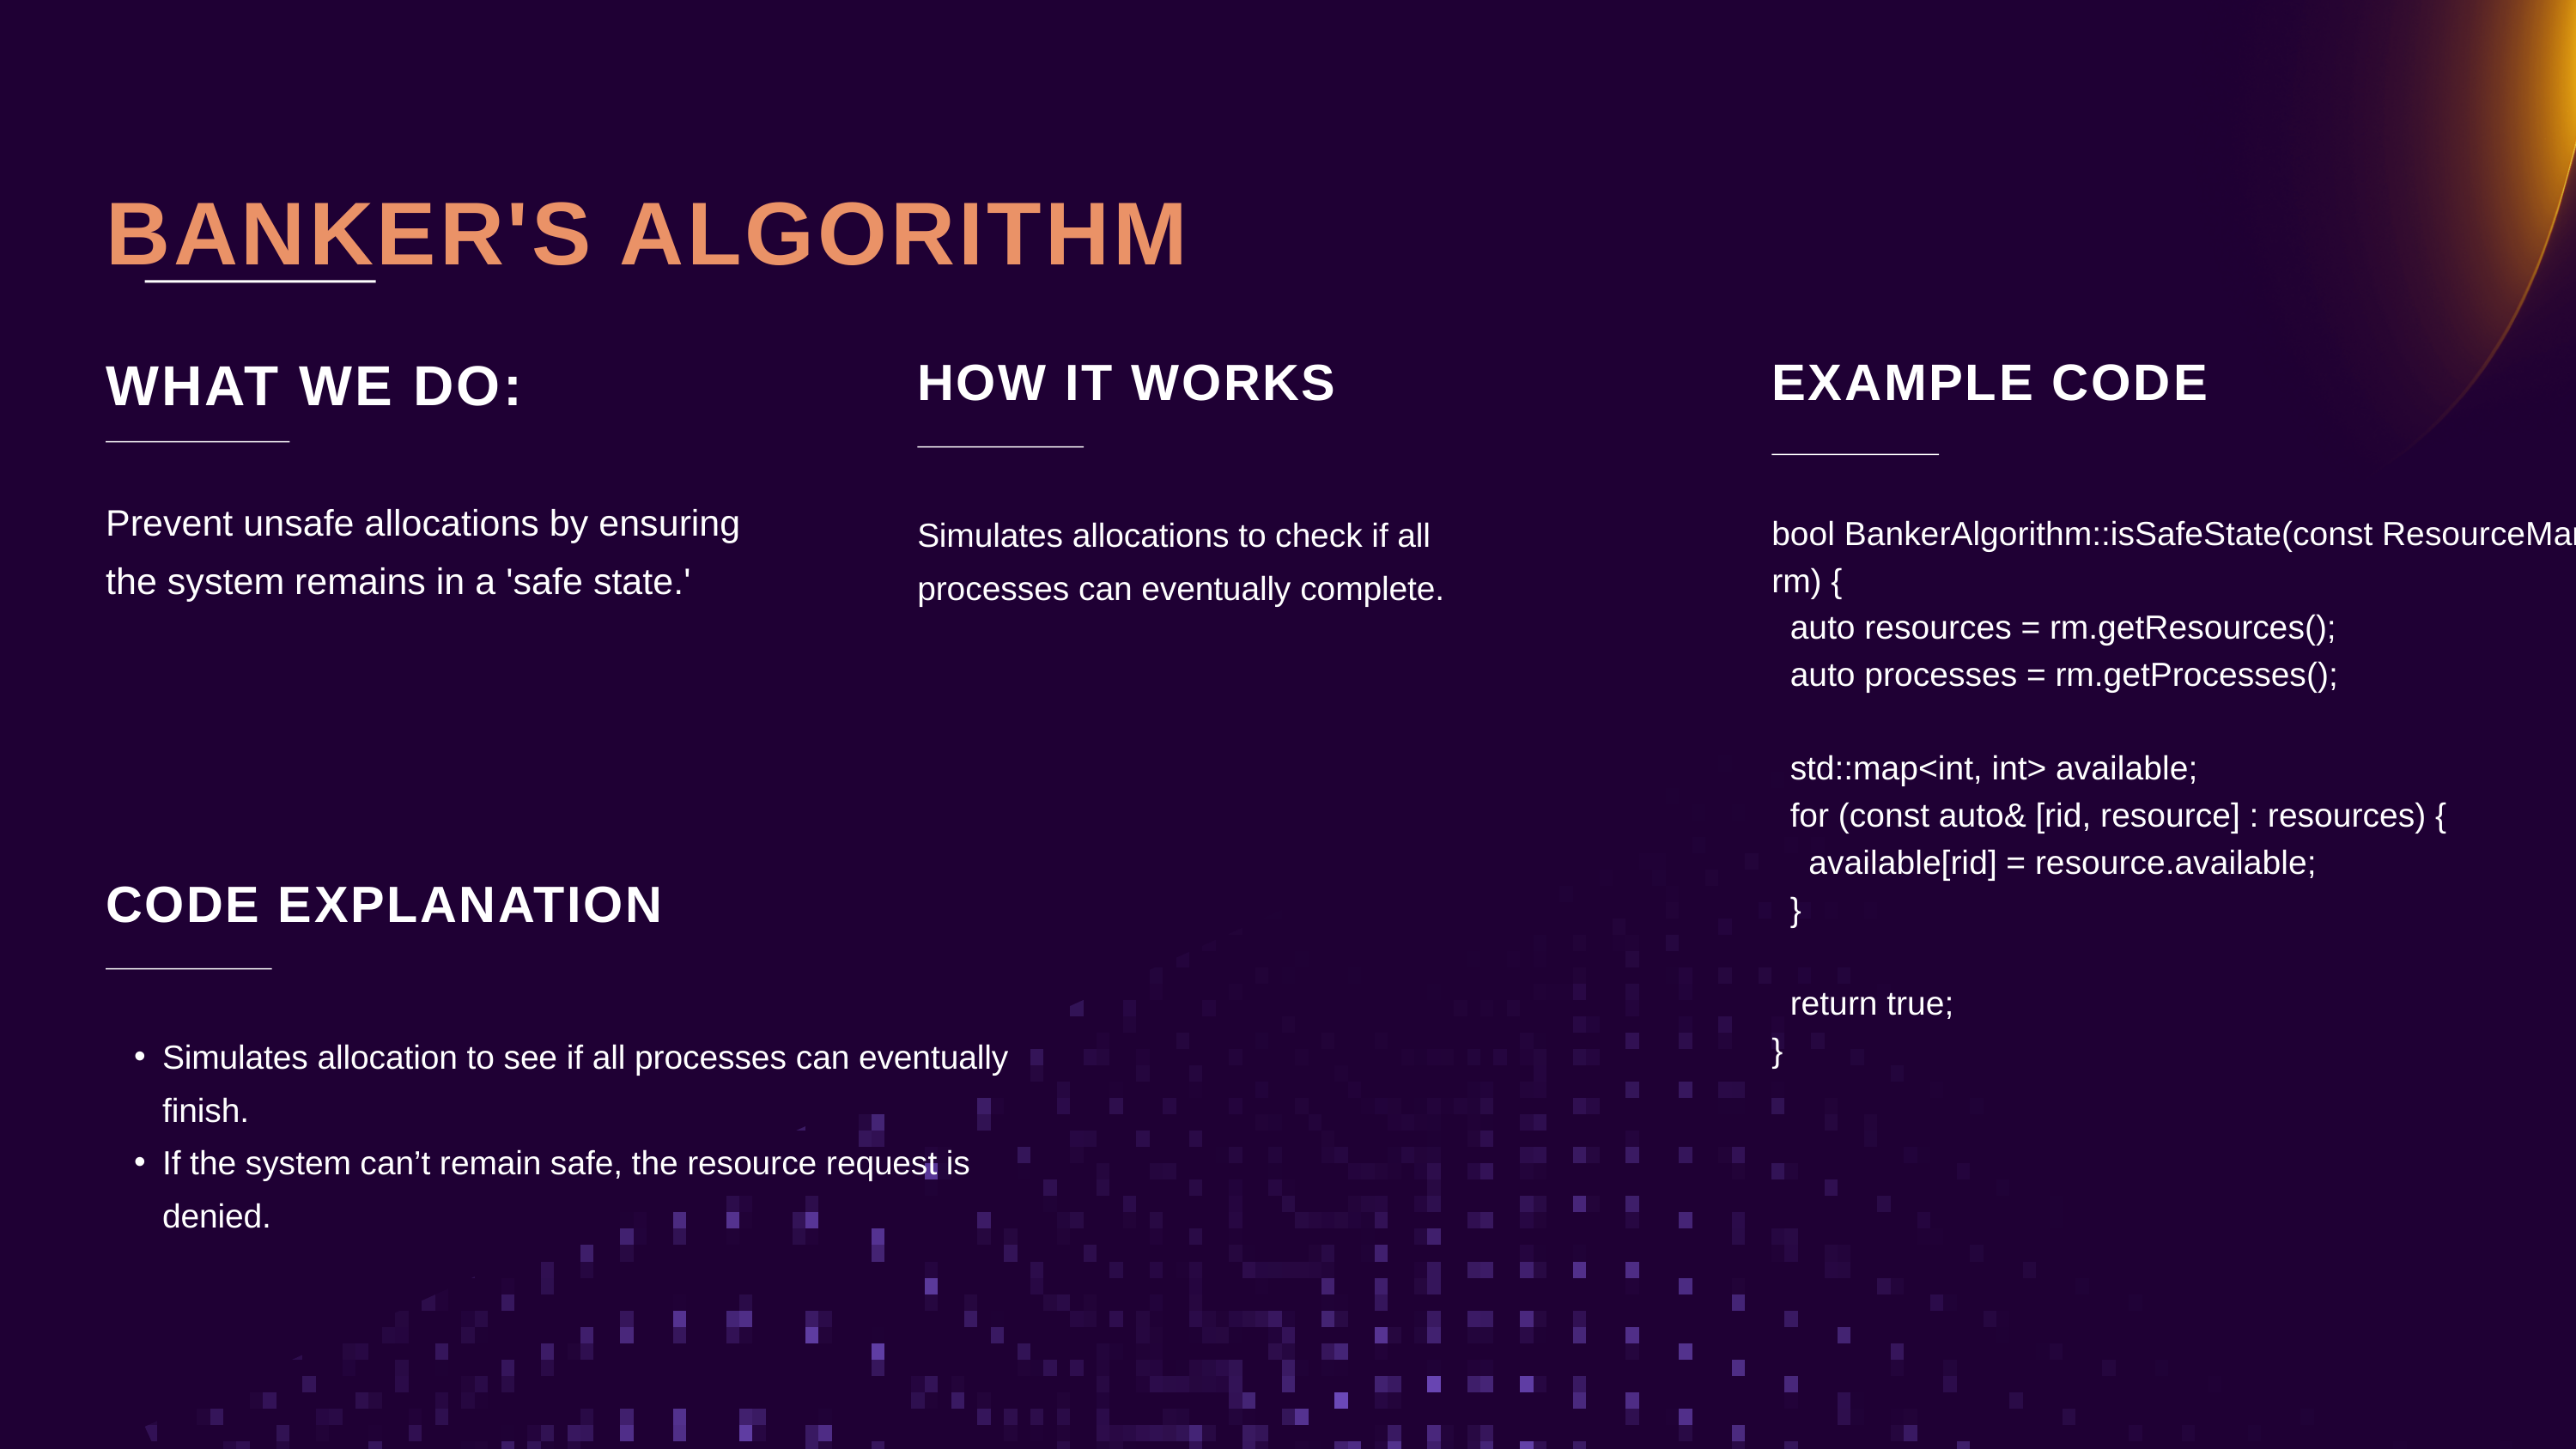

BANKER'S ALGORITHM

WHAT WE DO:
HOW IT WORKS
EXAMPLE CODE

Prevent unsafe allocations by ensuring the system remains in a 'safe state.'
Simulates allocations to check if all processes can eventually complete.

bool BankerAlgorithm::isSafeState(const ResourceManager& rm) {
  auto resources = rm.getResources();
  auto processes = rm.getProcesses();

  std::map<int, int> available;
  for (const auto& [rid, resource] : resources) {
    available[rid] = resource.available;
  }

  return true;
}

CODE EXPLANATION

Simulates allocation to see if all processes can eventually finish.
If the system can’t remain safe, the resource request is denied.